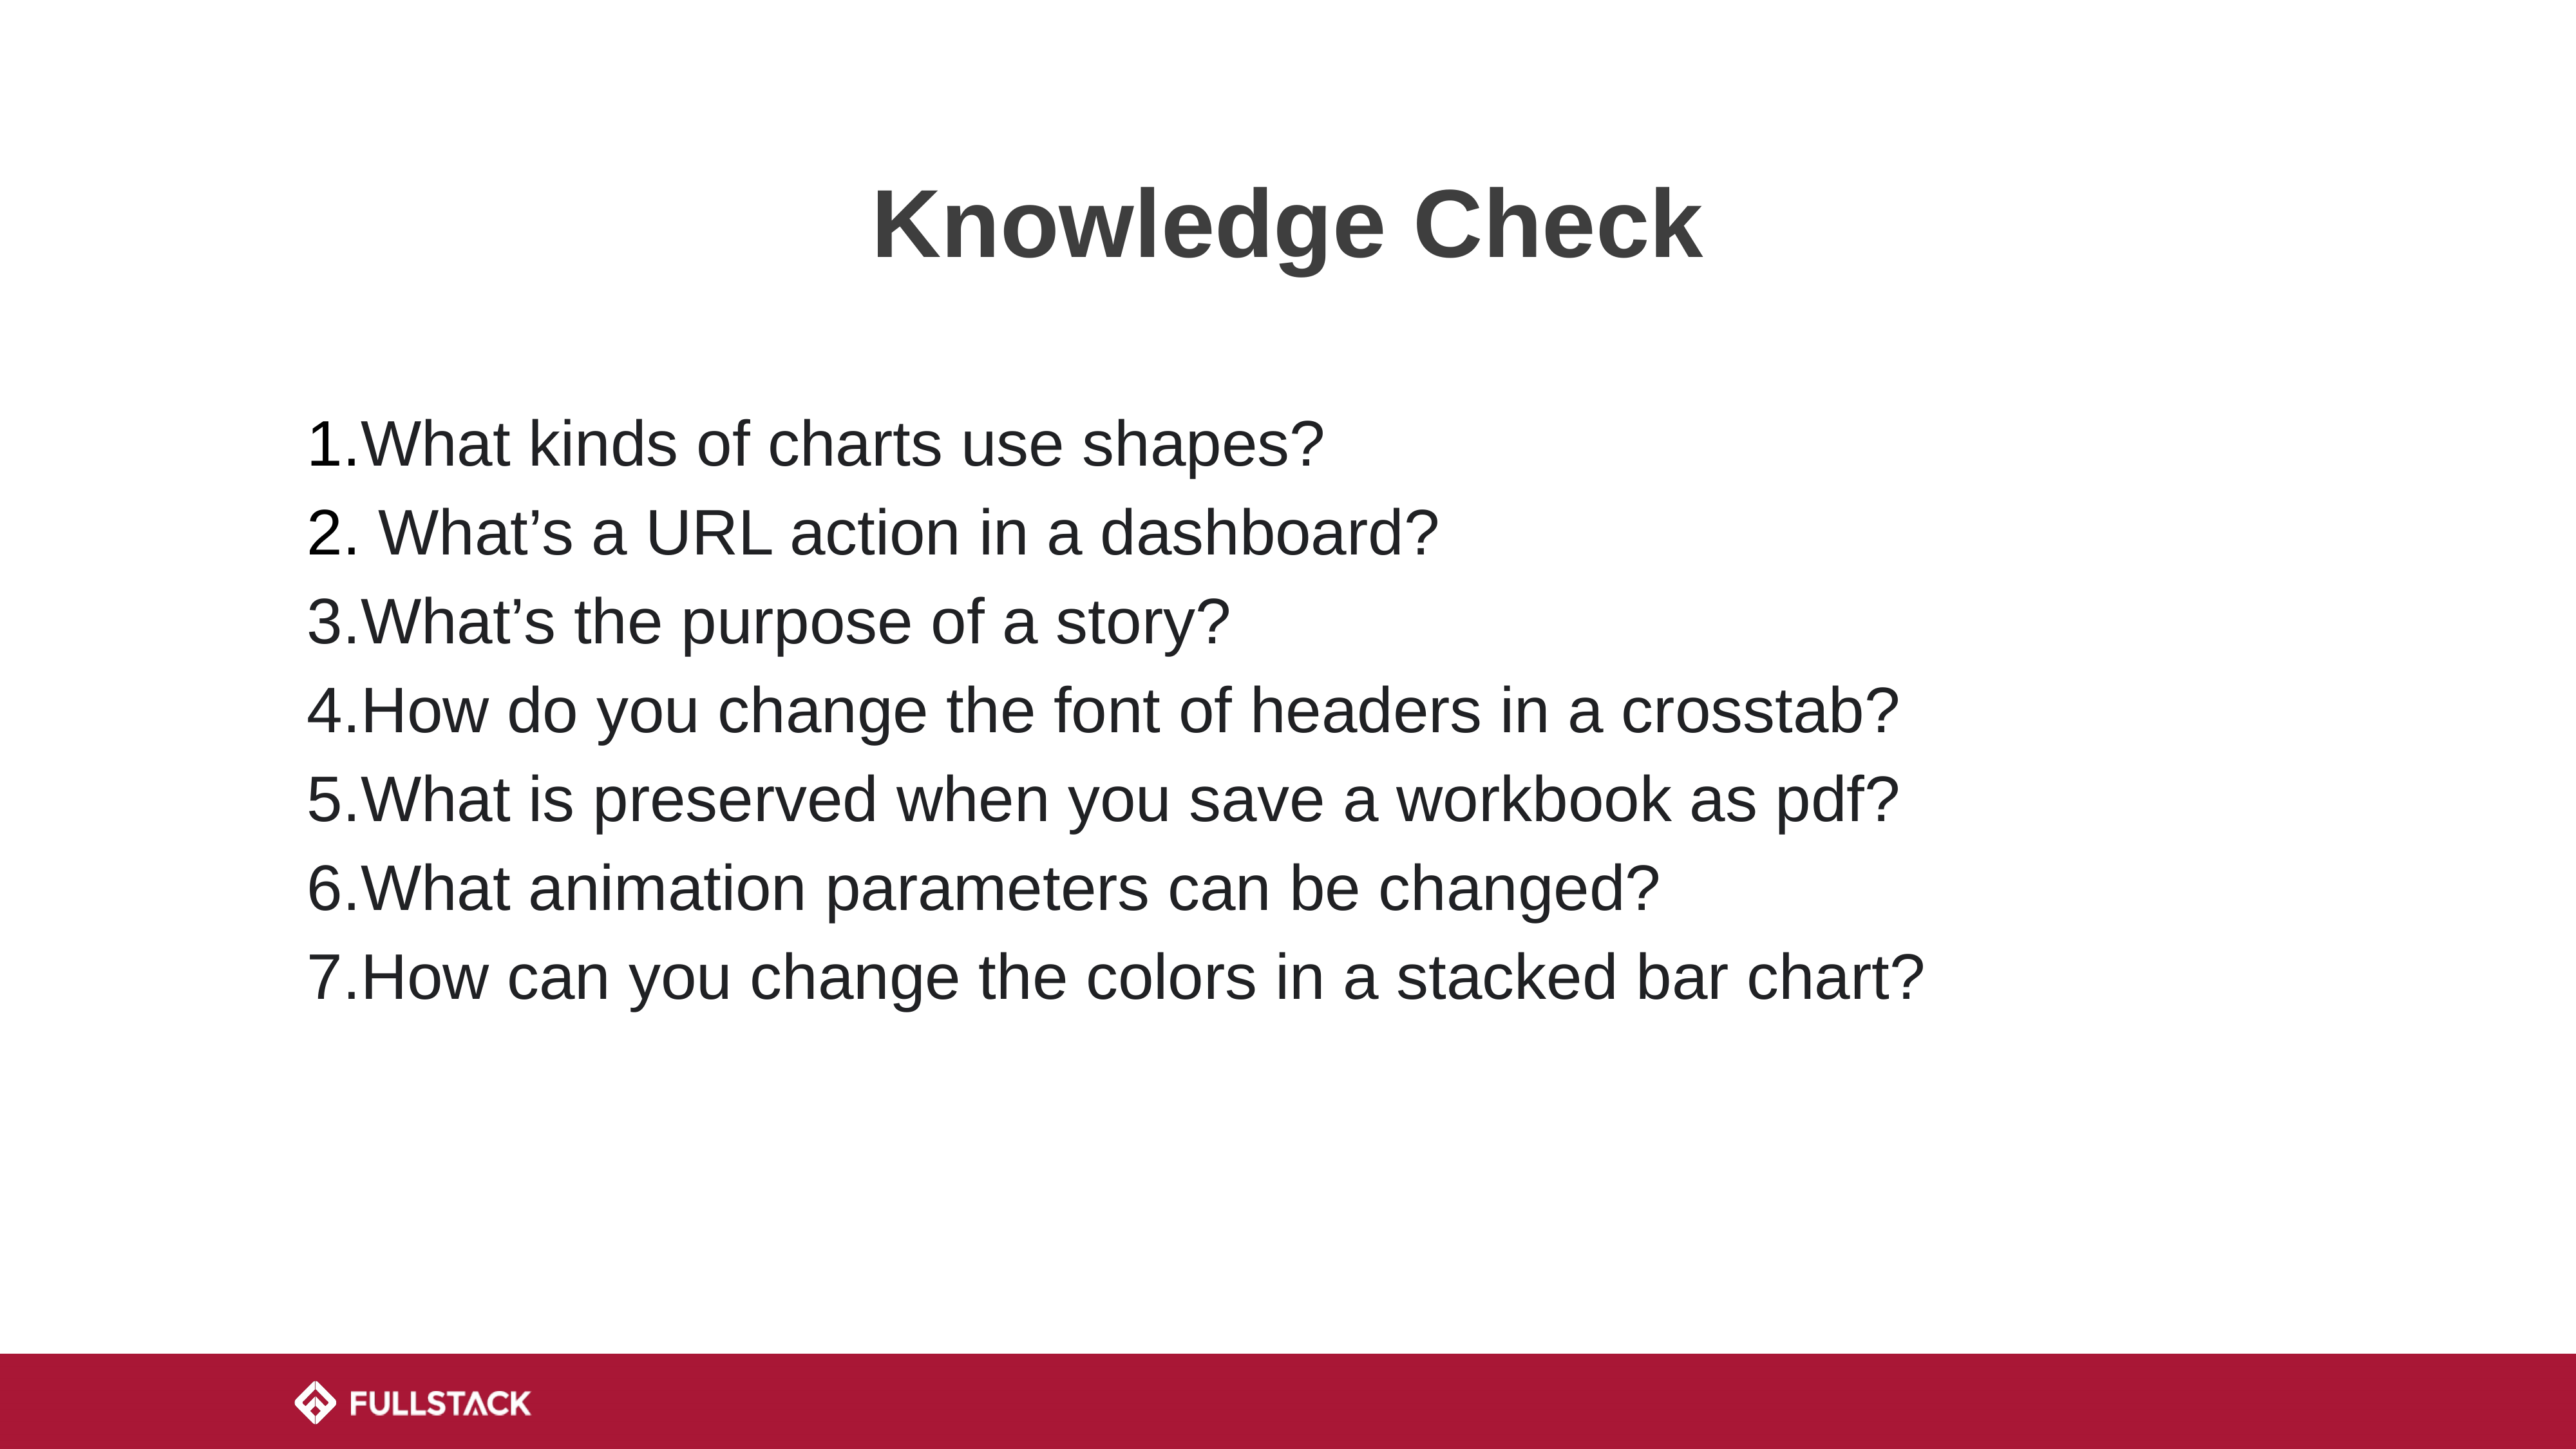

# Knowledge Check
What kinds of charts use shapes?
 What’s a URL action in a dashboard?
What’s the purpose of a story?
How do you change the font of headers in a crosstab?
What is preserved when you save a workbook as pdf?
What animation parameters can be changed?
How can you change the colors in a stacked bar chart?